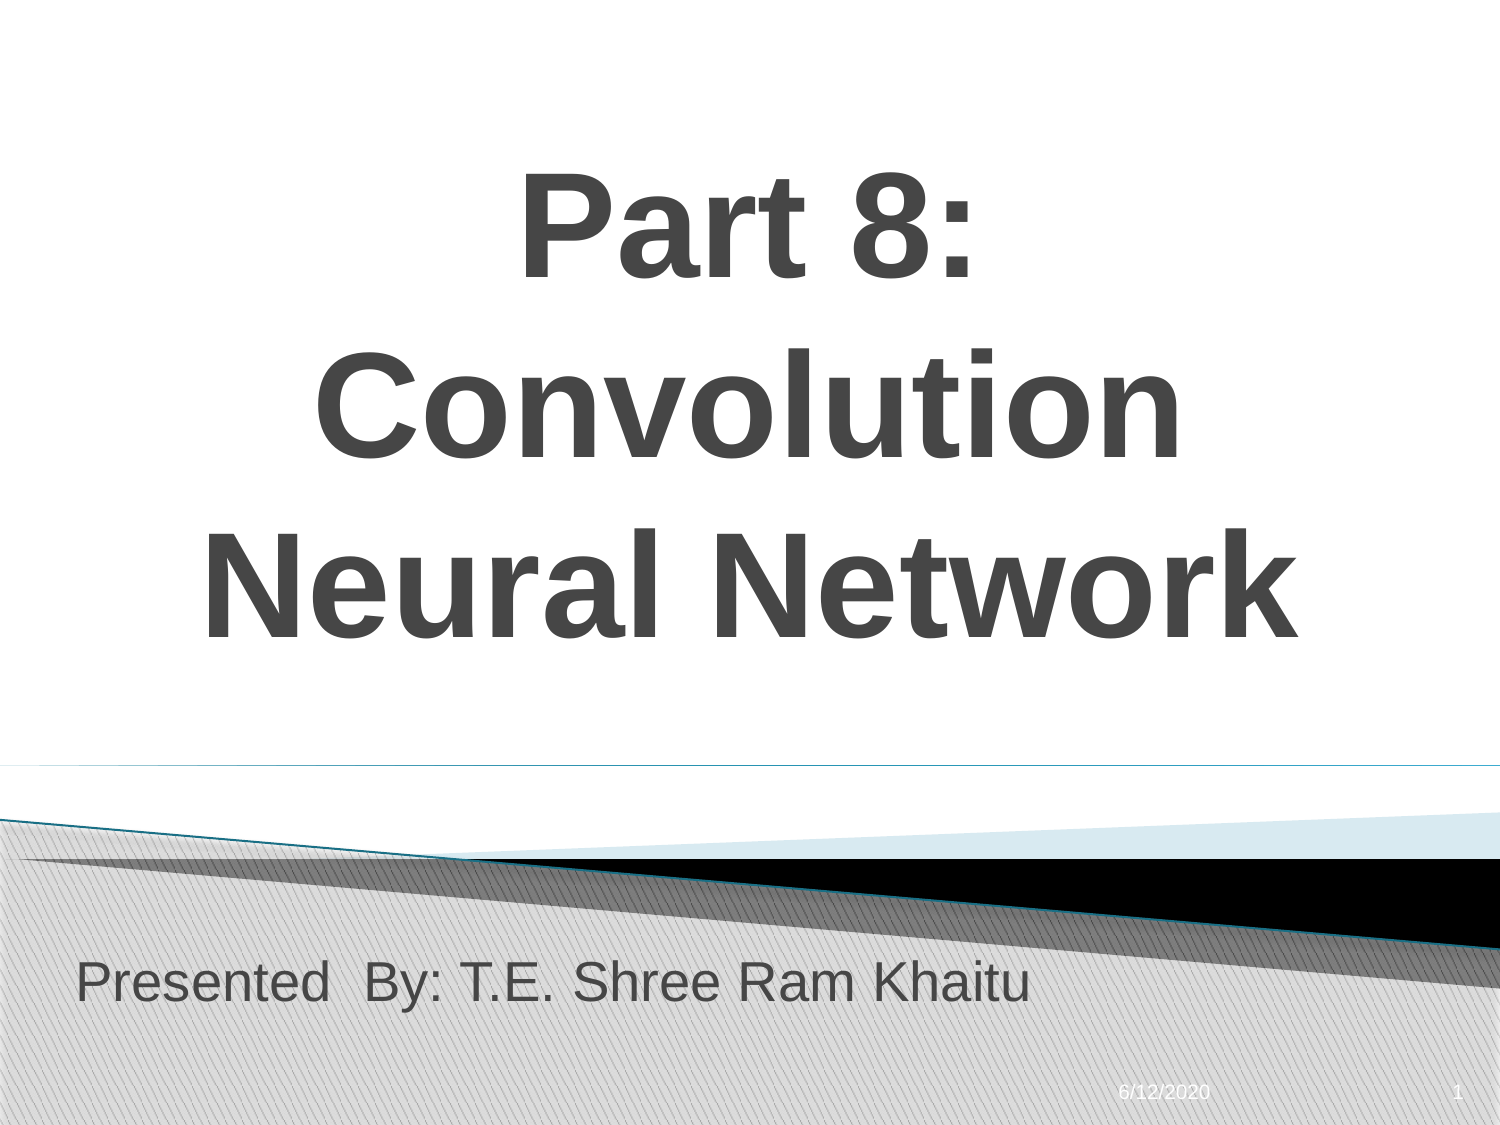

# Part 8: Convolution Neural Network
Presented  By: T.E. Shree Ram Khaitu
6/12/2020
1